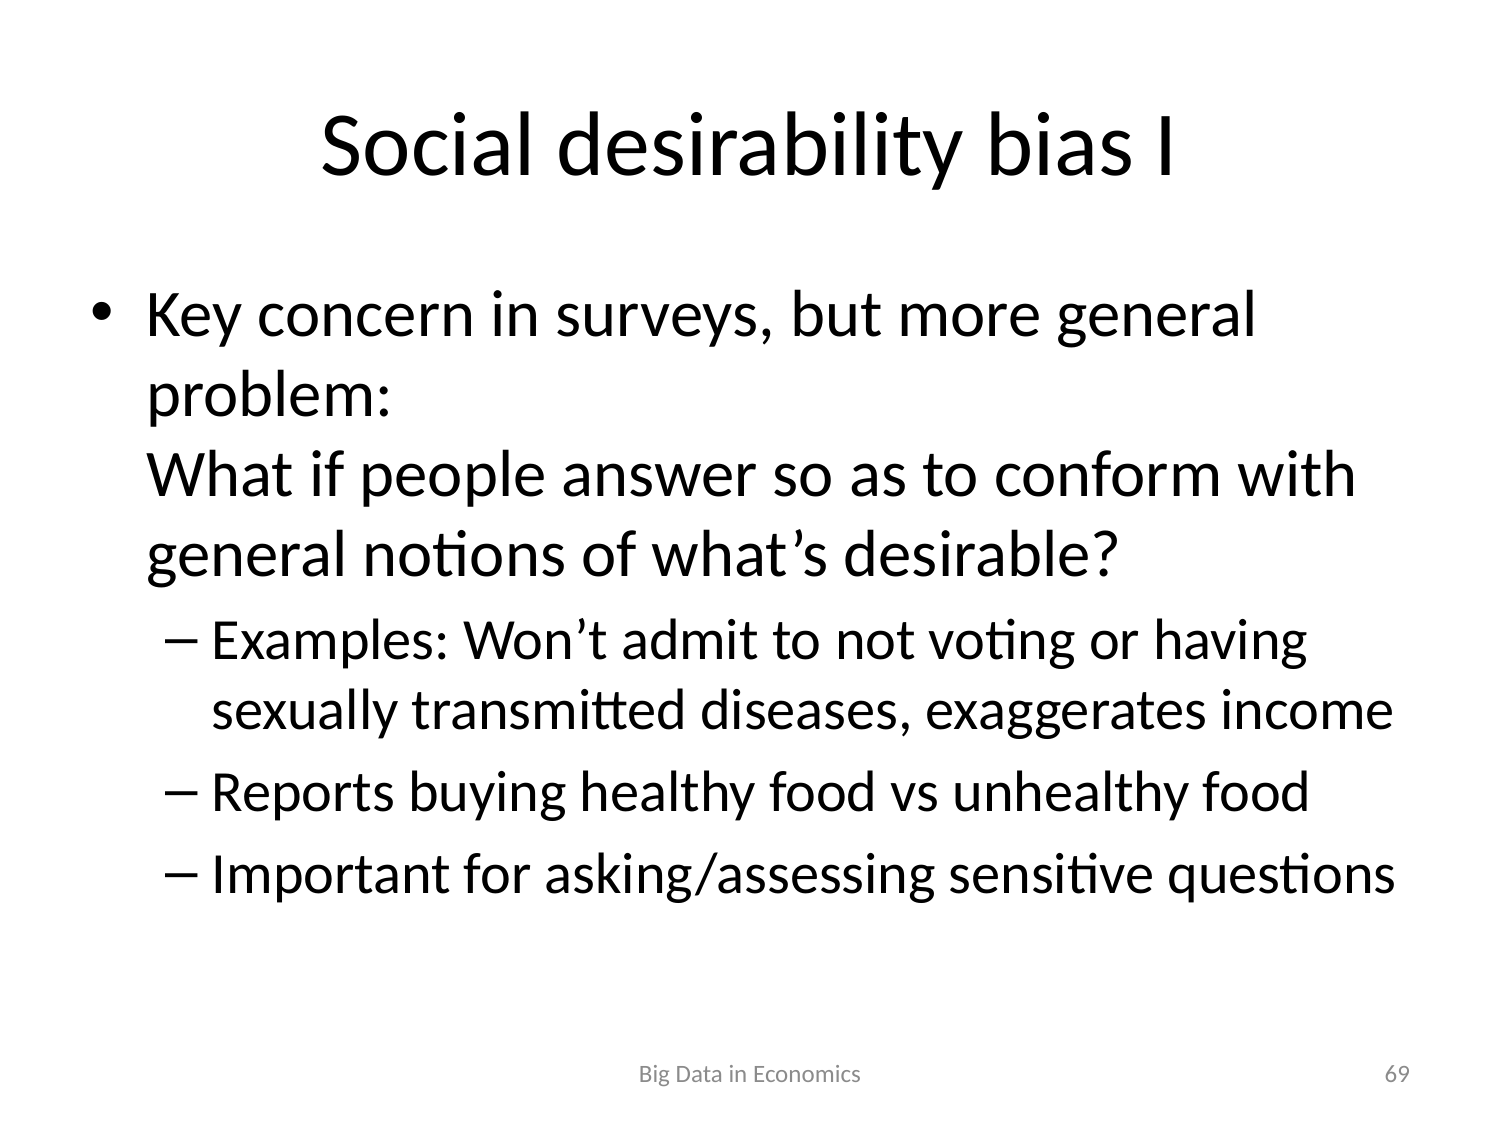

# Social desirability bias I
Key concern in surveys, but more general problem:
What if people answer so as to conform with general notions of what’s desirable?
Examples: Won’t admit to not voting or having sexually transmitted diseases, exaggerates income
Reports buying healthy food vs unhealthy food
Important for asking/assessing sensitive questions
Big Data in Economics
69